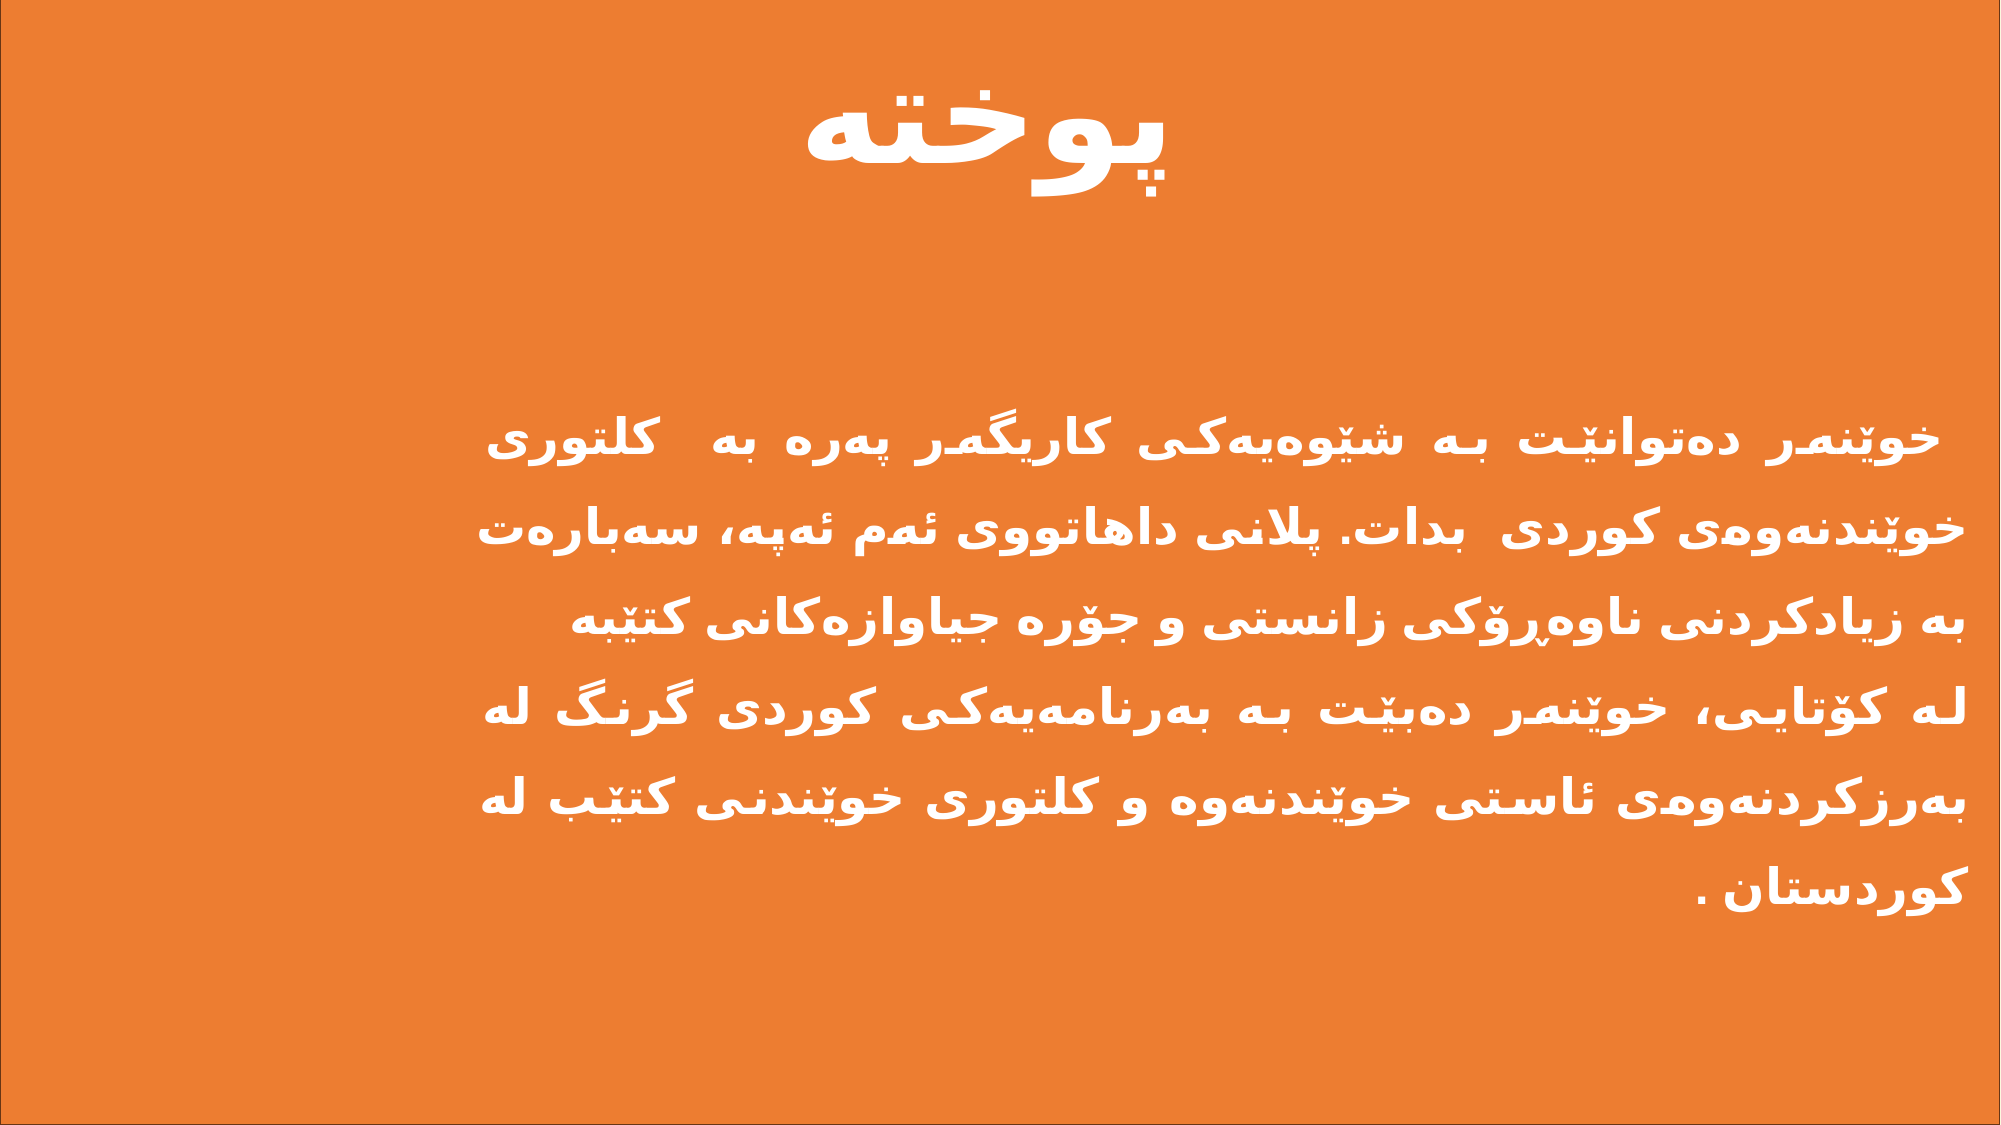

پوختە
 خوێنەر دەتوانێت بە شێوەیەکی کاریگەر پەرە بە  کلتوری خوێندنەوەی کوردی  بدات. پلانی داهاتووی ئەم ئەپە، سەبارەت بە زیادکردنی ناوەڕۆکی زانستی و جۆرە جیاوازەکانی کتێبە
لە کۆتایی، خوێنەر دەبێت بە بەرنامەیەکی کوردی گرنگ لە بەرزکردنەوەی ئاستی خوێندنەوە و کلتوری خوێندنی کتێب لە کوردستان .